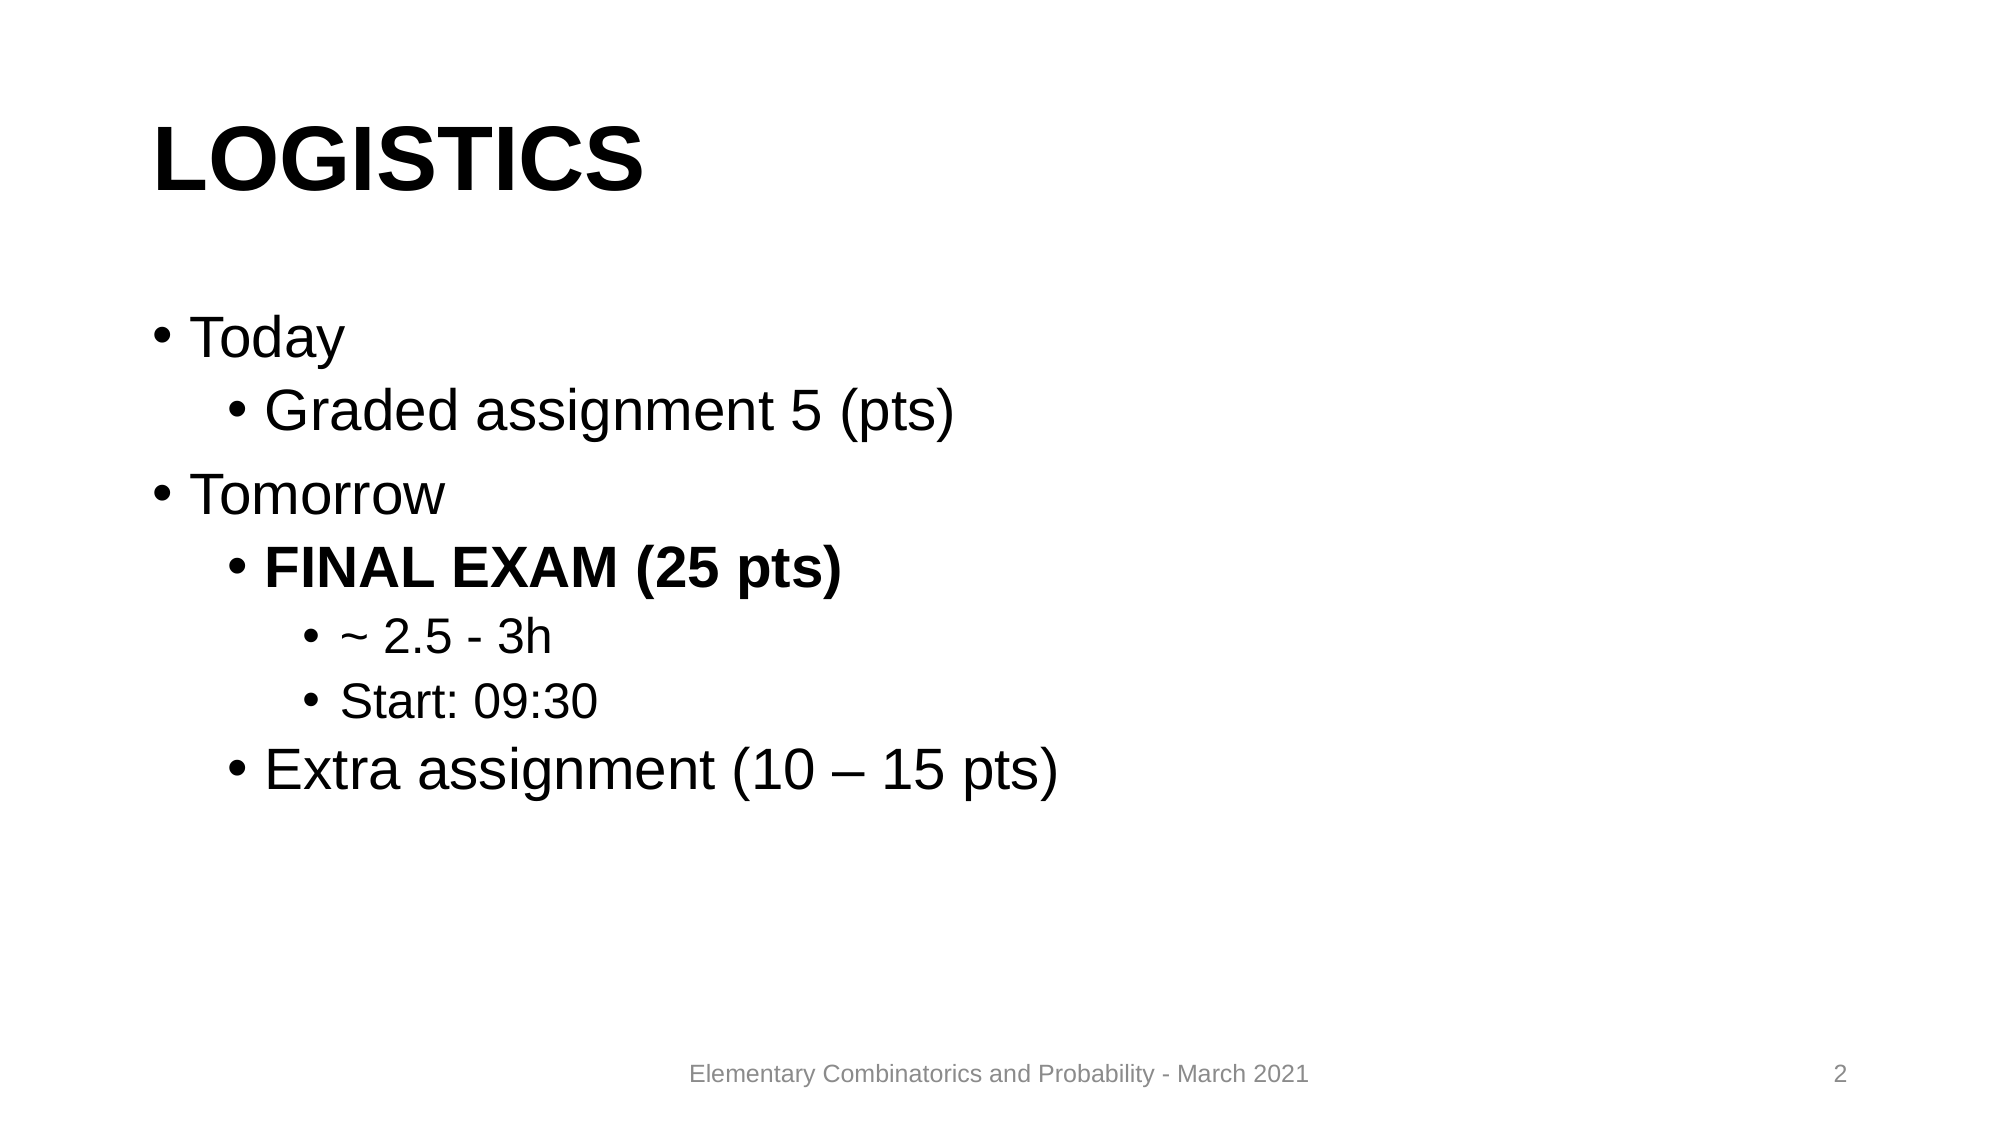

# LOGISTICS
Today
Graded assignment 5 (pts)
Tomorrow
FINAL EXAM (25 pts)
~ 2.5 - 3h
Start: 09:30
Extra assignment (10 – 15 pts)

Elementary Combinatorics and Probability - March 2021
2